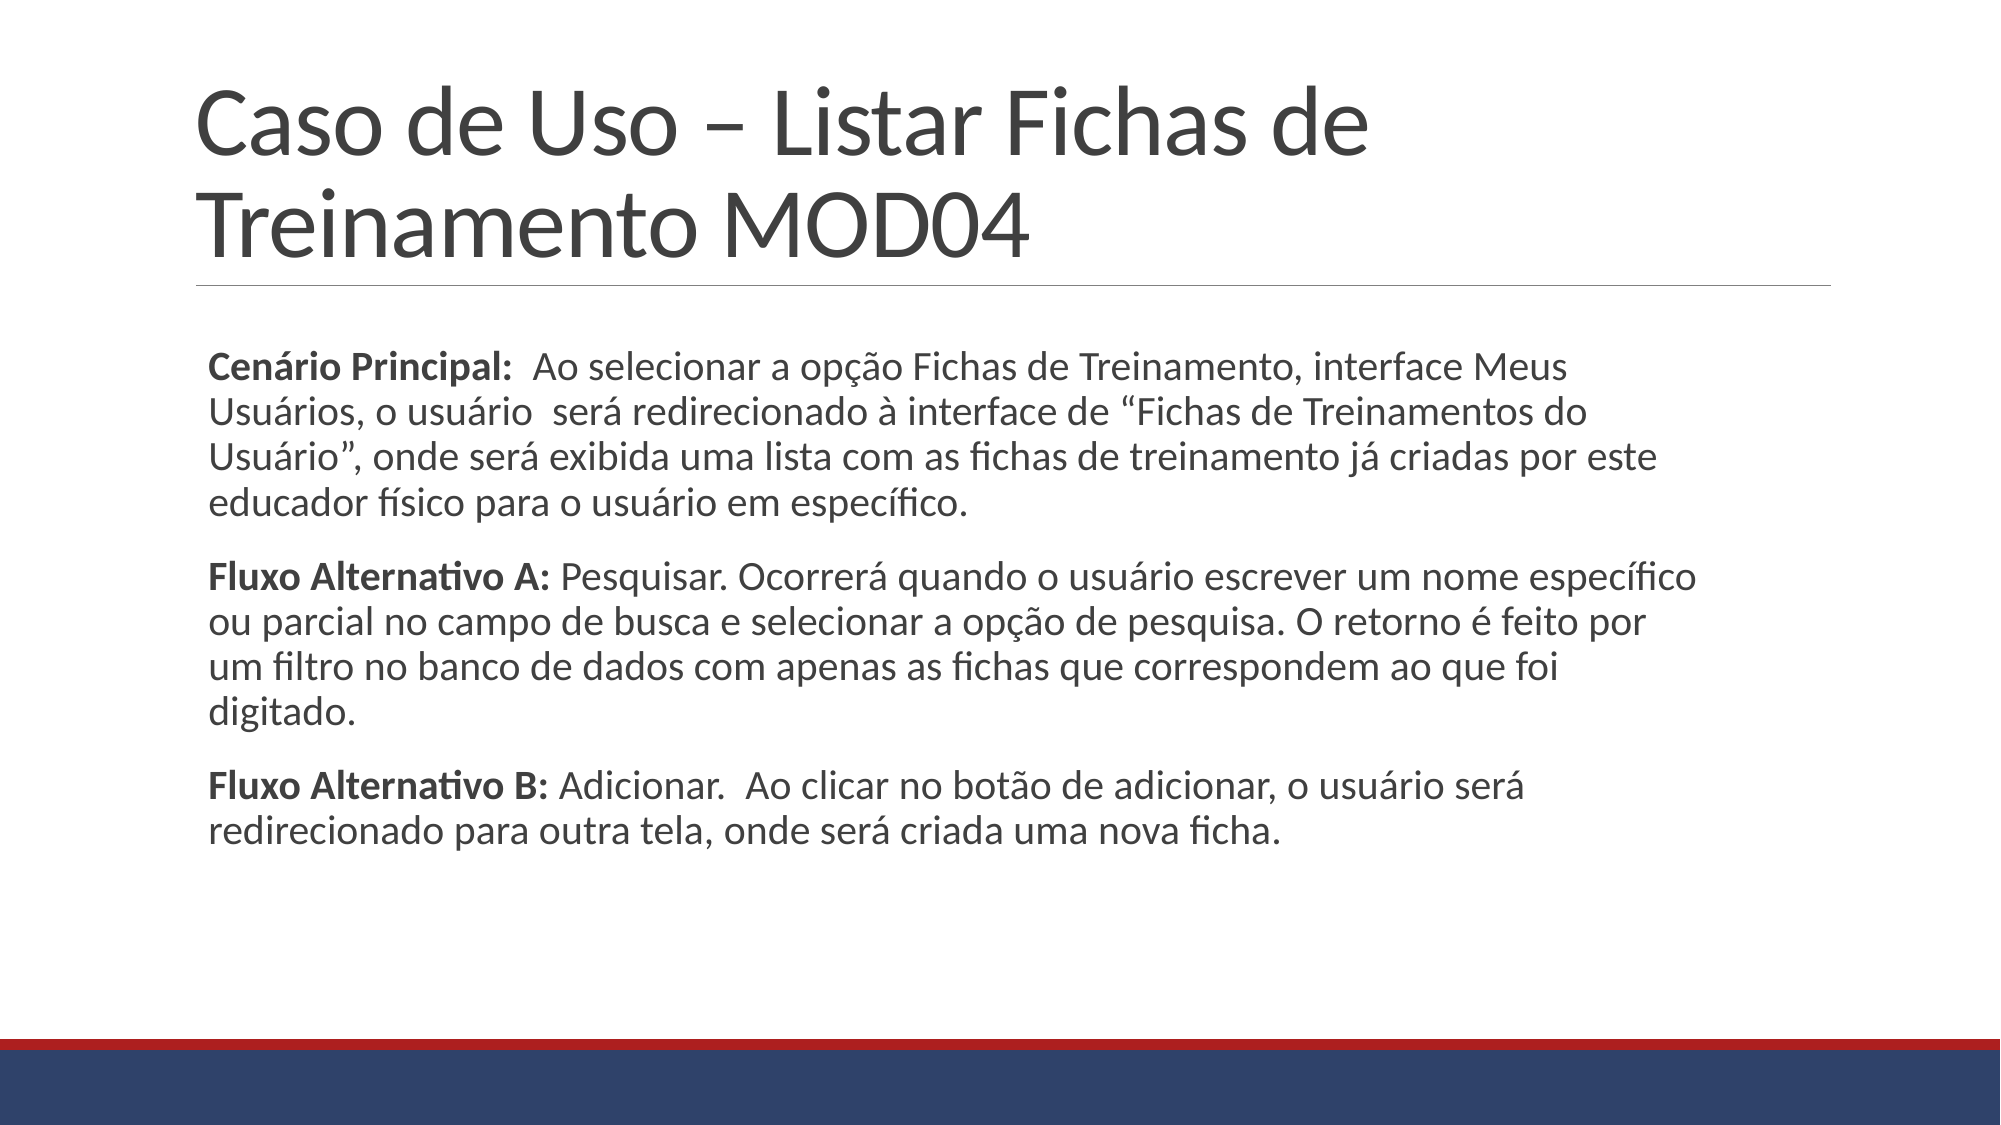

# Caso de Uso – Listar Fichas de Treinamento MOD04
Cenário Principal:  Ao selecionar a opção Fichas de Treinamento, interface Meus Usuários, o usuário  será redirecionado à interface de “Fichas de Treinamentos do Usuário”, onde será exibida uma lista com as fichas de treinamento já criadas por este educador físico para o usuário em específico.
Fluxo Alternativo A: Pesquisar. Ocorrerá quando o usuário escrever um nome específico ou parcial no campo de busca e selecionar a opção de pesquisa. O retorno é feito por um filtro no banco de dados com apenas as fichas que correspondem ao que foi digitado.
Fluxo Alternativo B: Adicionar.  Ao clicar no botão de adicionar, o usuário será redirecionado para outra tela, onde será criada uma nova ficha.